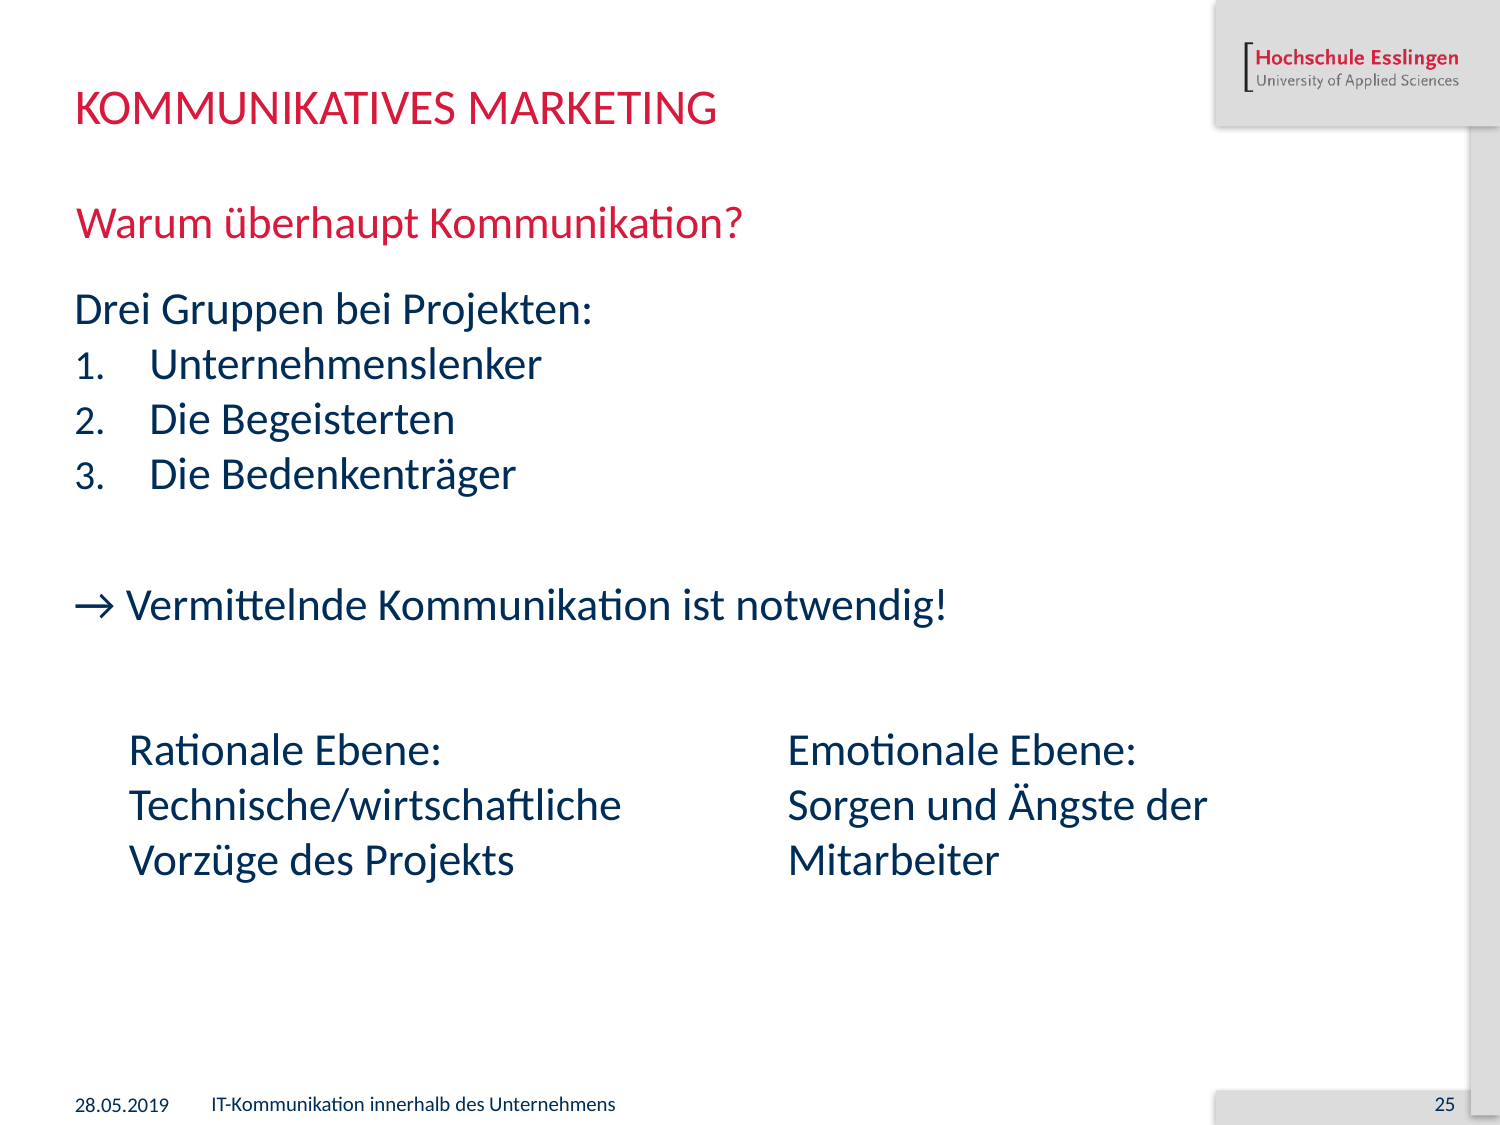

# Kommunikatives Marketing
Warum überhaupt Kommunikation?
Drei Gruppen bei Projekten:
Unternehmenslenker
Die Begeisterten
Die Bedenkenträger

→ Vermittelnde Kommunikation ist notwendig!
Rationale Ebene:
Technische/wirtschaftliche Vorzüge des Projekts

Emotionale Ebene:
Sorgen und Ängste der Mitarbeiter

28.05.2019
IT-Kommunikation innerhalb des Unternehmens
25